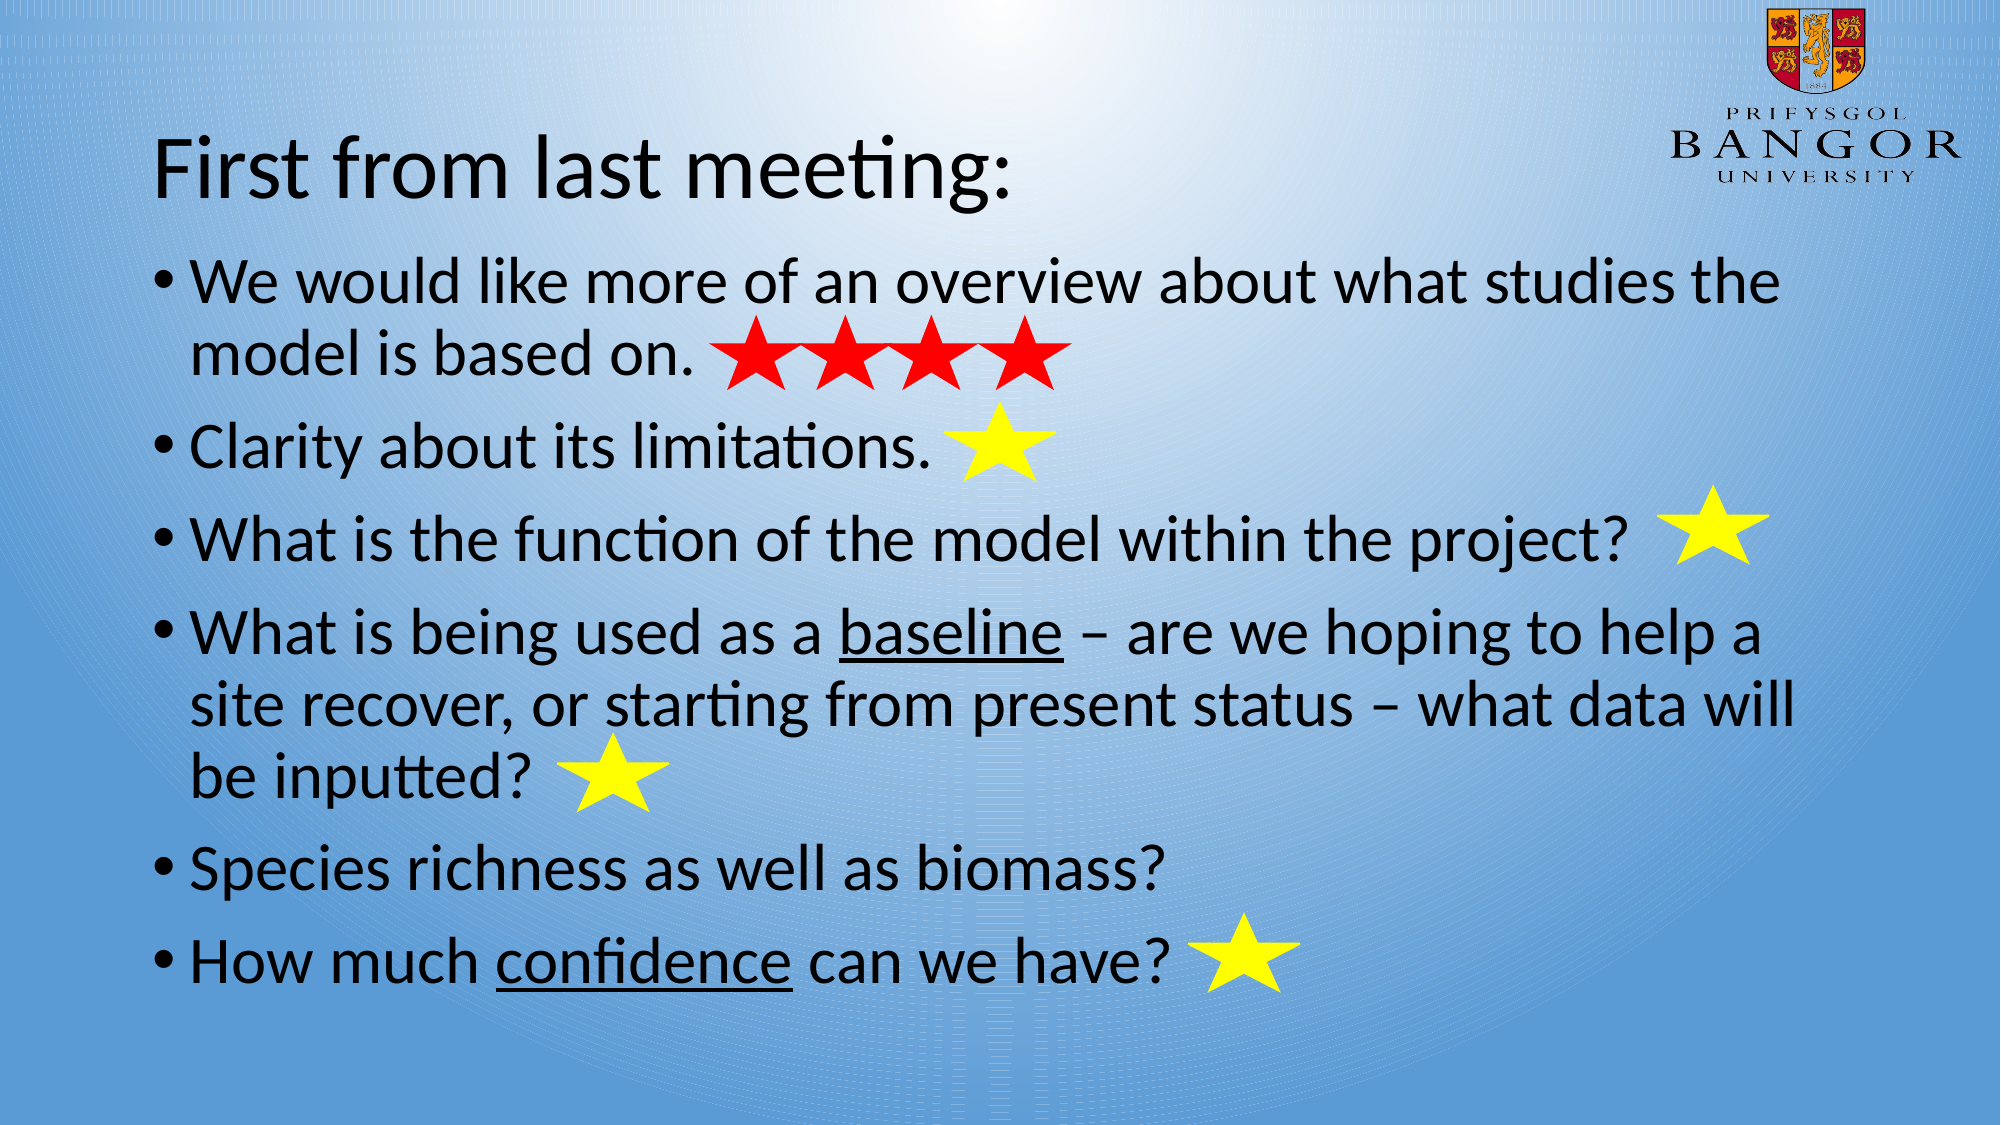

# First from last meeting:
We would like more of an overview about what studies the model is based on.
Clarity about its limitations.
What is the function of the model within the project?
What is being used as a baseline – are we hoping to help a site recover, or starting from present status – what data will be inputted?
Species richness as well as biomass?
How much confidence can we have?